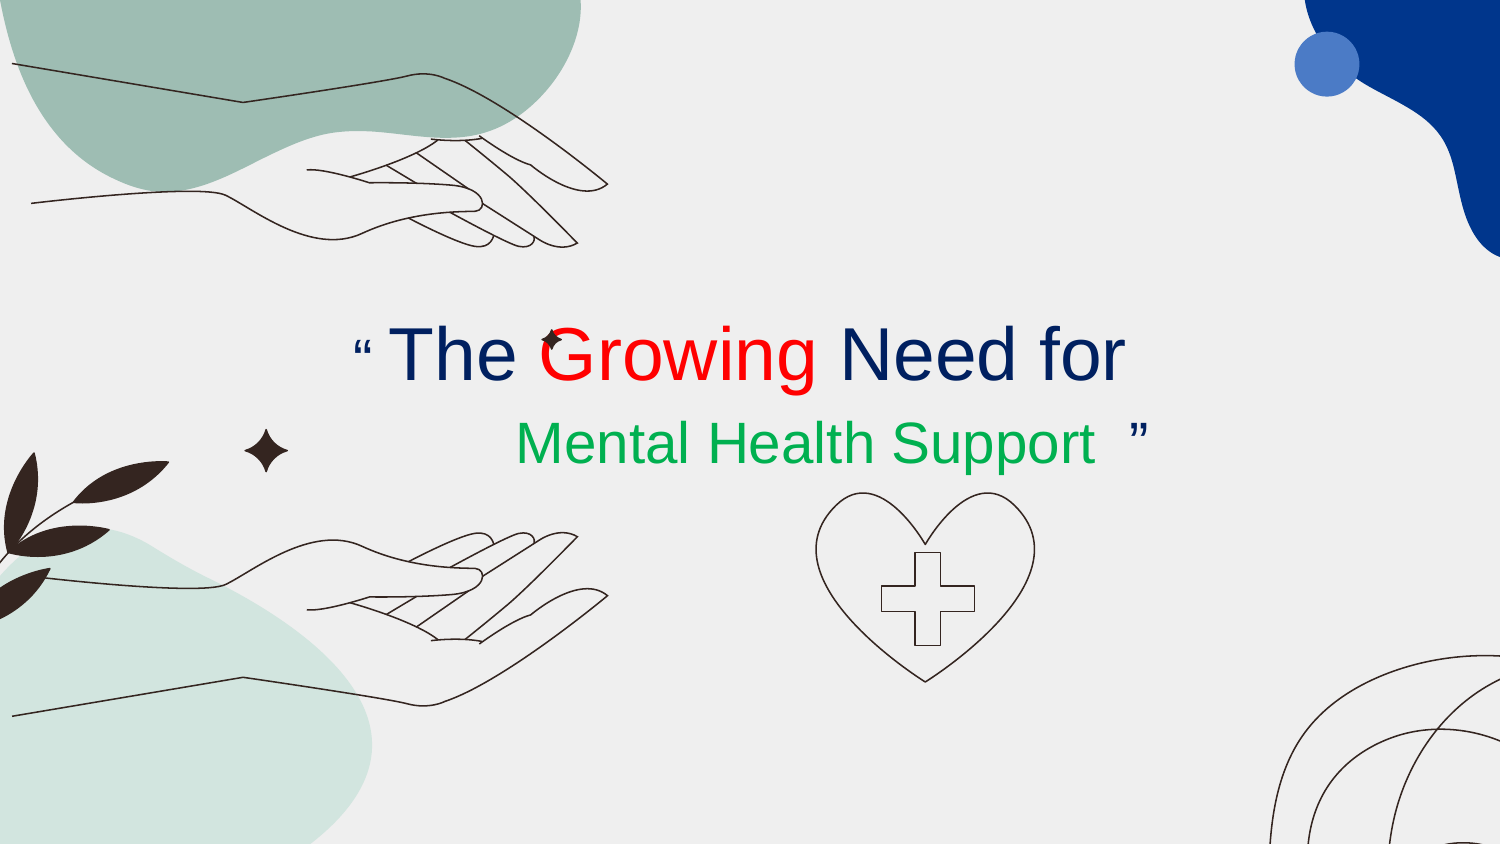

“ The Growing Need for
          Mental Health Support  ”